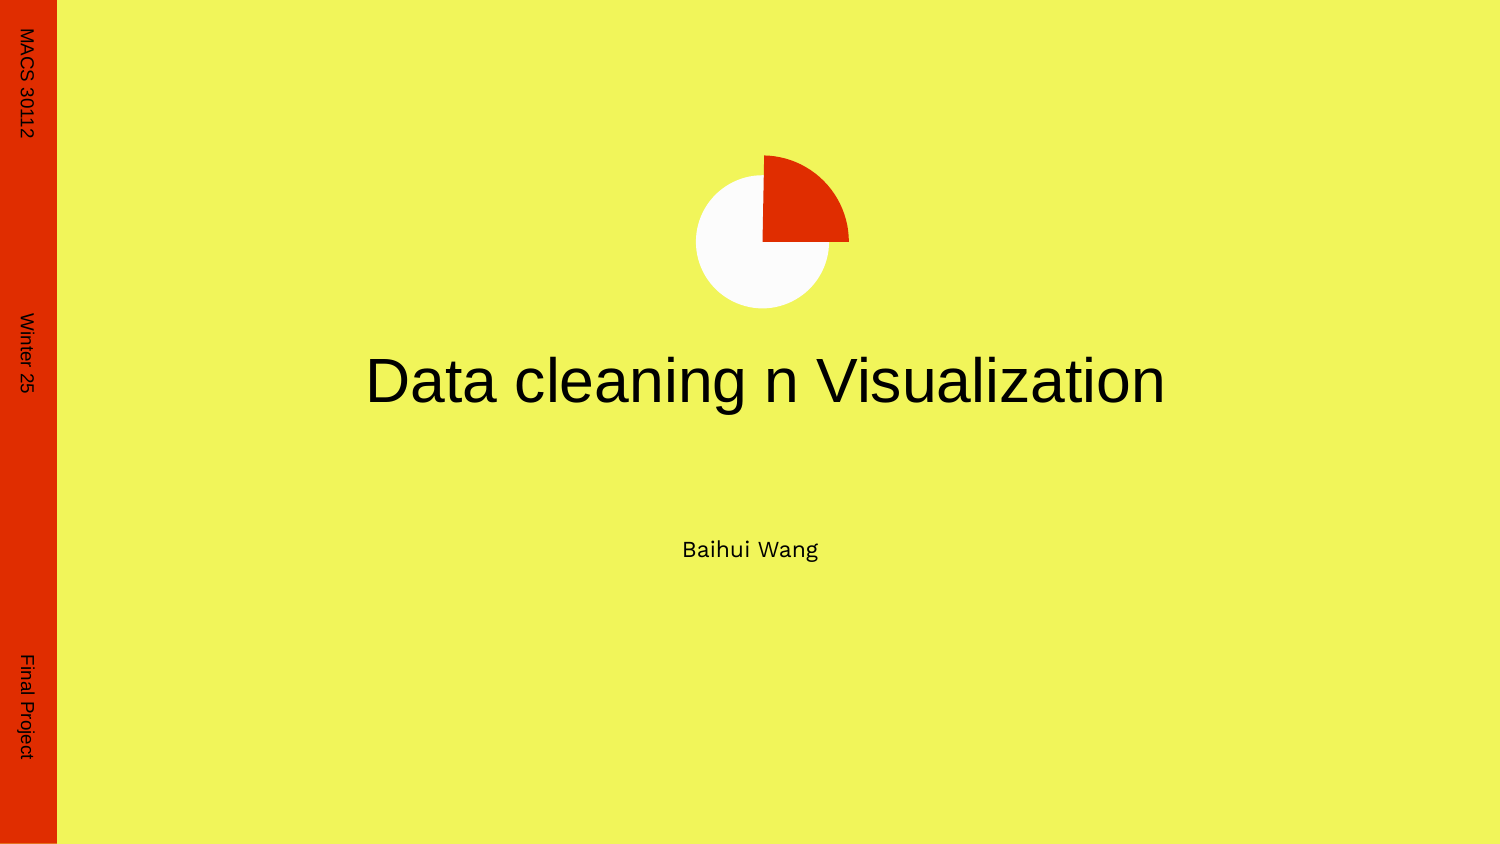

MACS 30112

# Data cleaning n Visualization
Winter 25
Baihui Wang
Final Project